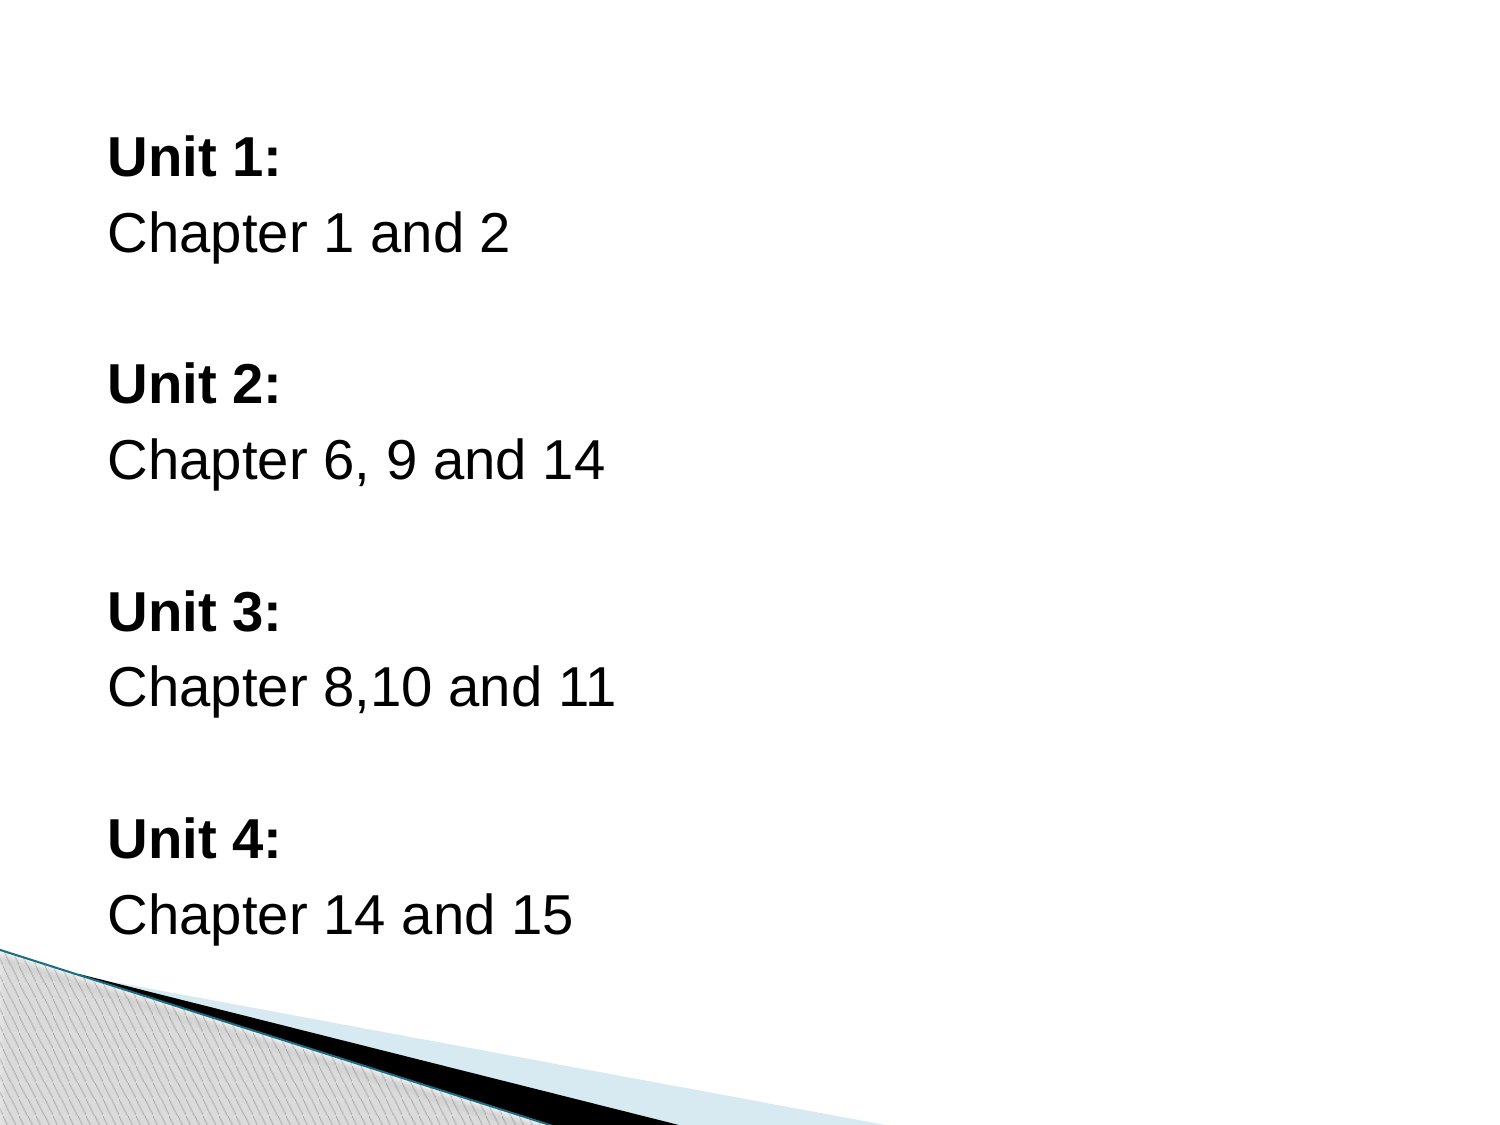

Unit 1:
Chapter 1 and 2

Unit 2:
Chapter 6, 9 and 14

Unit 3:
Chapter 8,10 and 11

Unit 4:
Chapter 14 and 15